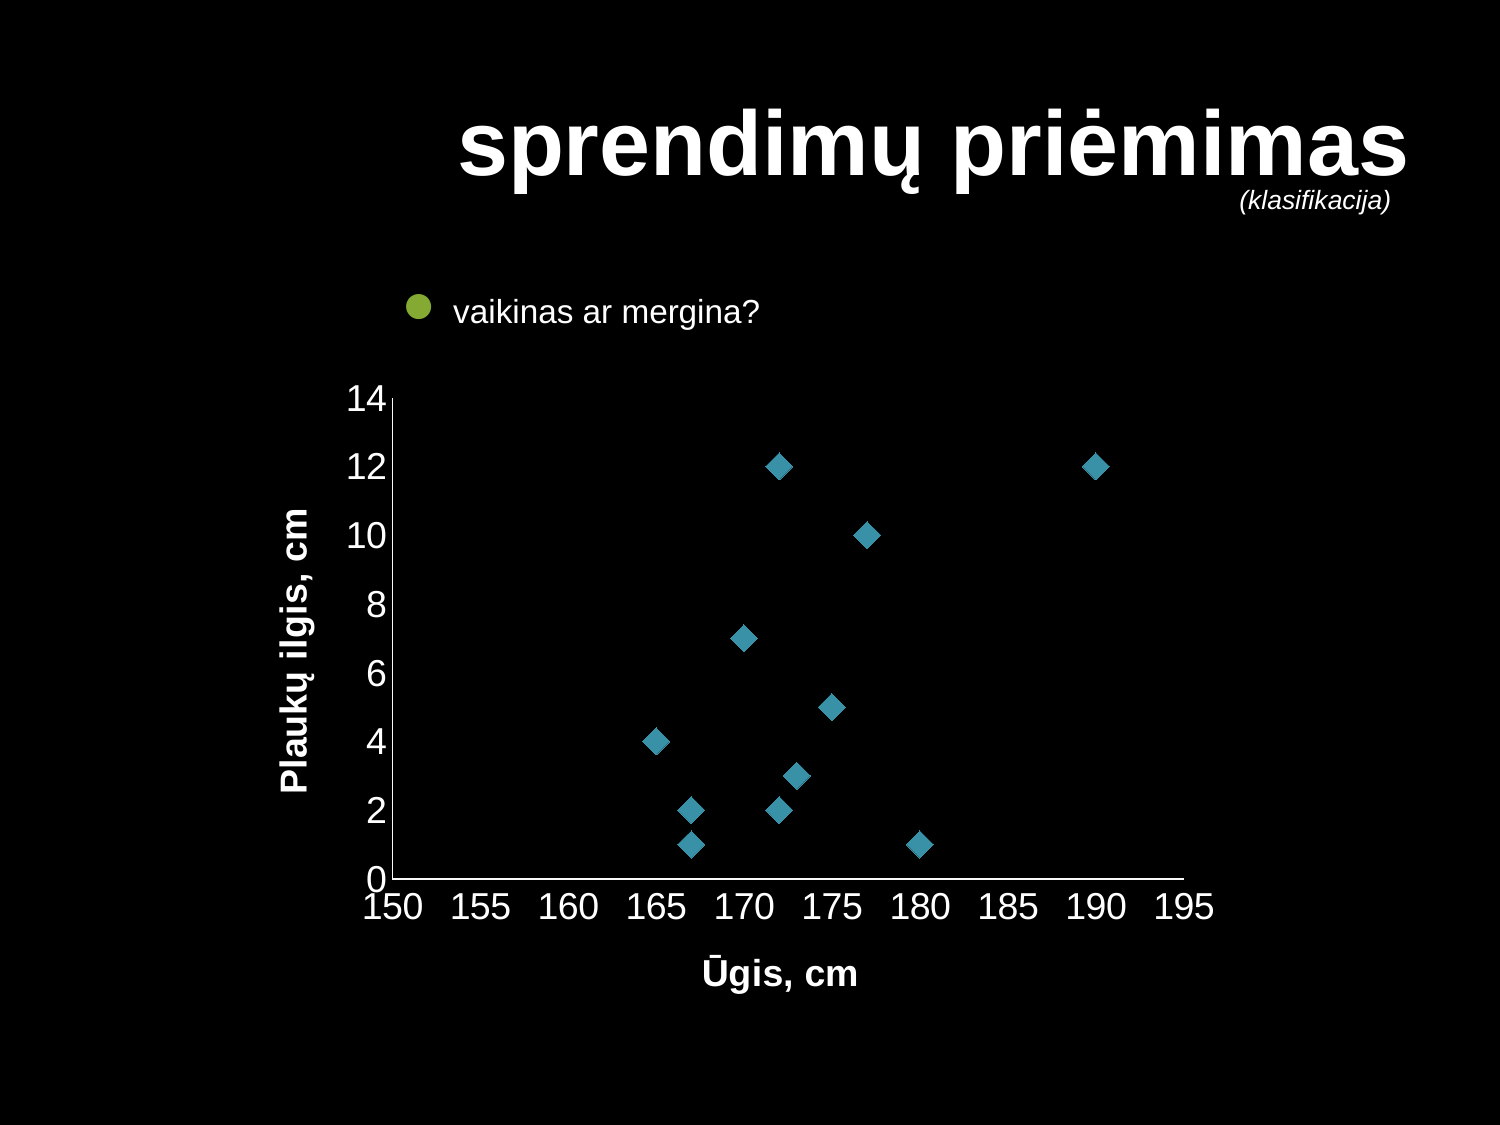

# sprendimų priėmimas
(klasifikacija)
● vaikinas ar mergina?

### Chart

| Category |  |  |  |
|---|---|---|---|